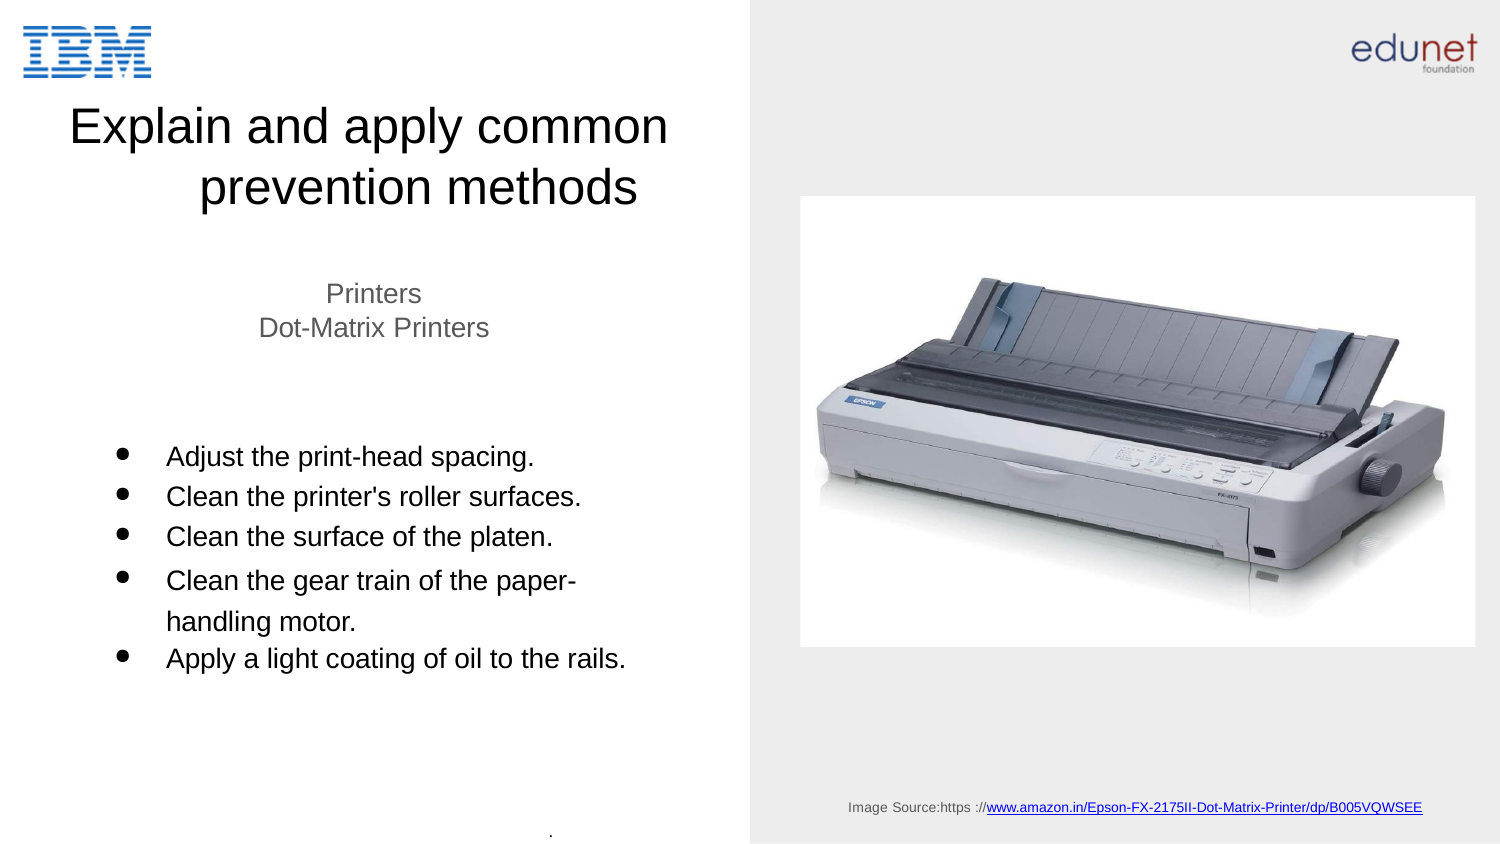

# Explain and apply common  prevention methods

Printers
Dot-Matrix Printers
Adjust the print-head spacing.
Clean the printer's roller surfaces.
Clean the surface of the platen.
Clean the gear train of the paper-  handling motor.
Apply a light coating of oil to the rails.
Image Source:https ://www.amazon.in/Epson-FX-2175II-Dot-Matrix-Printer/dp/B005VQWSEE
.